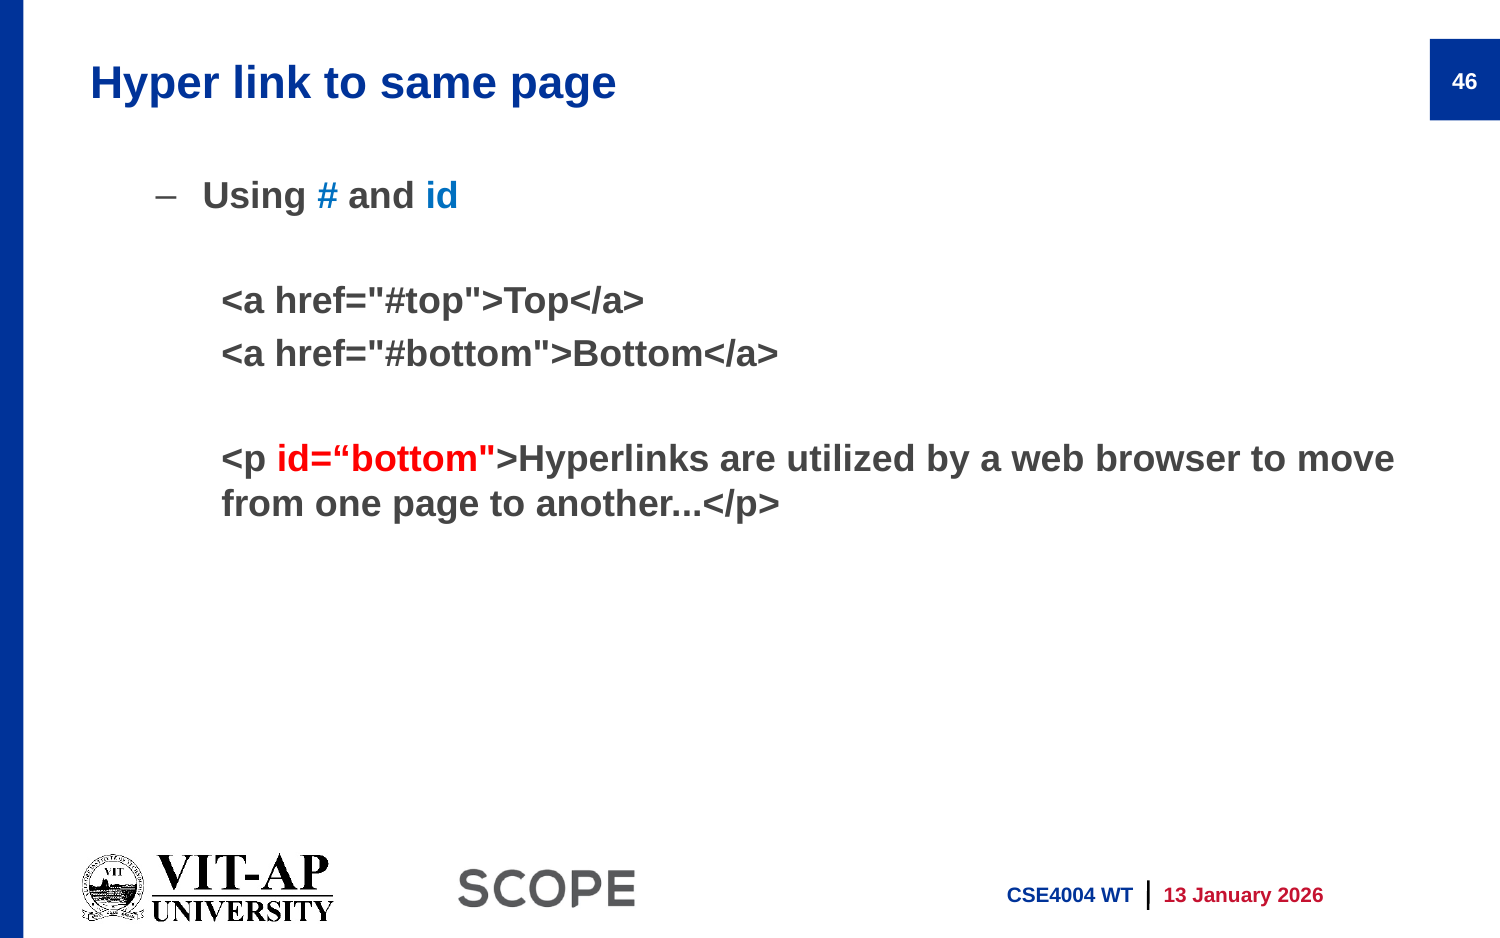

# Hyper link to same page
46
Using # and id

<a href="#top">Top</a>
<a href="#bottom">Bottom</a>

<p id=“bottom">Hyperlinks are utilized by a web browser to move from one page to another...</p>
CSE4004 WT
13 January 2026